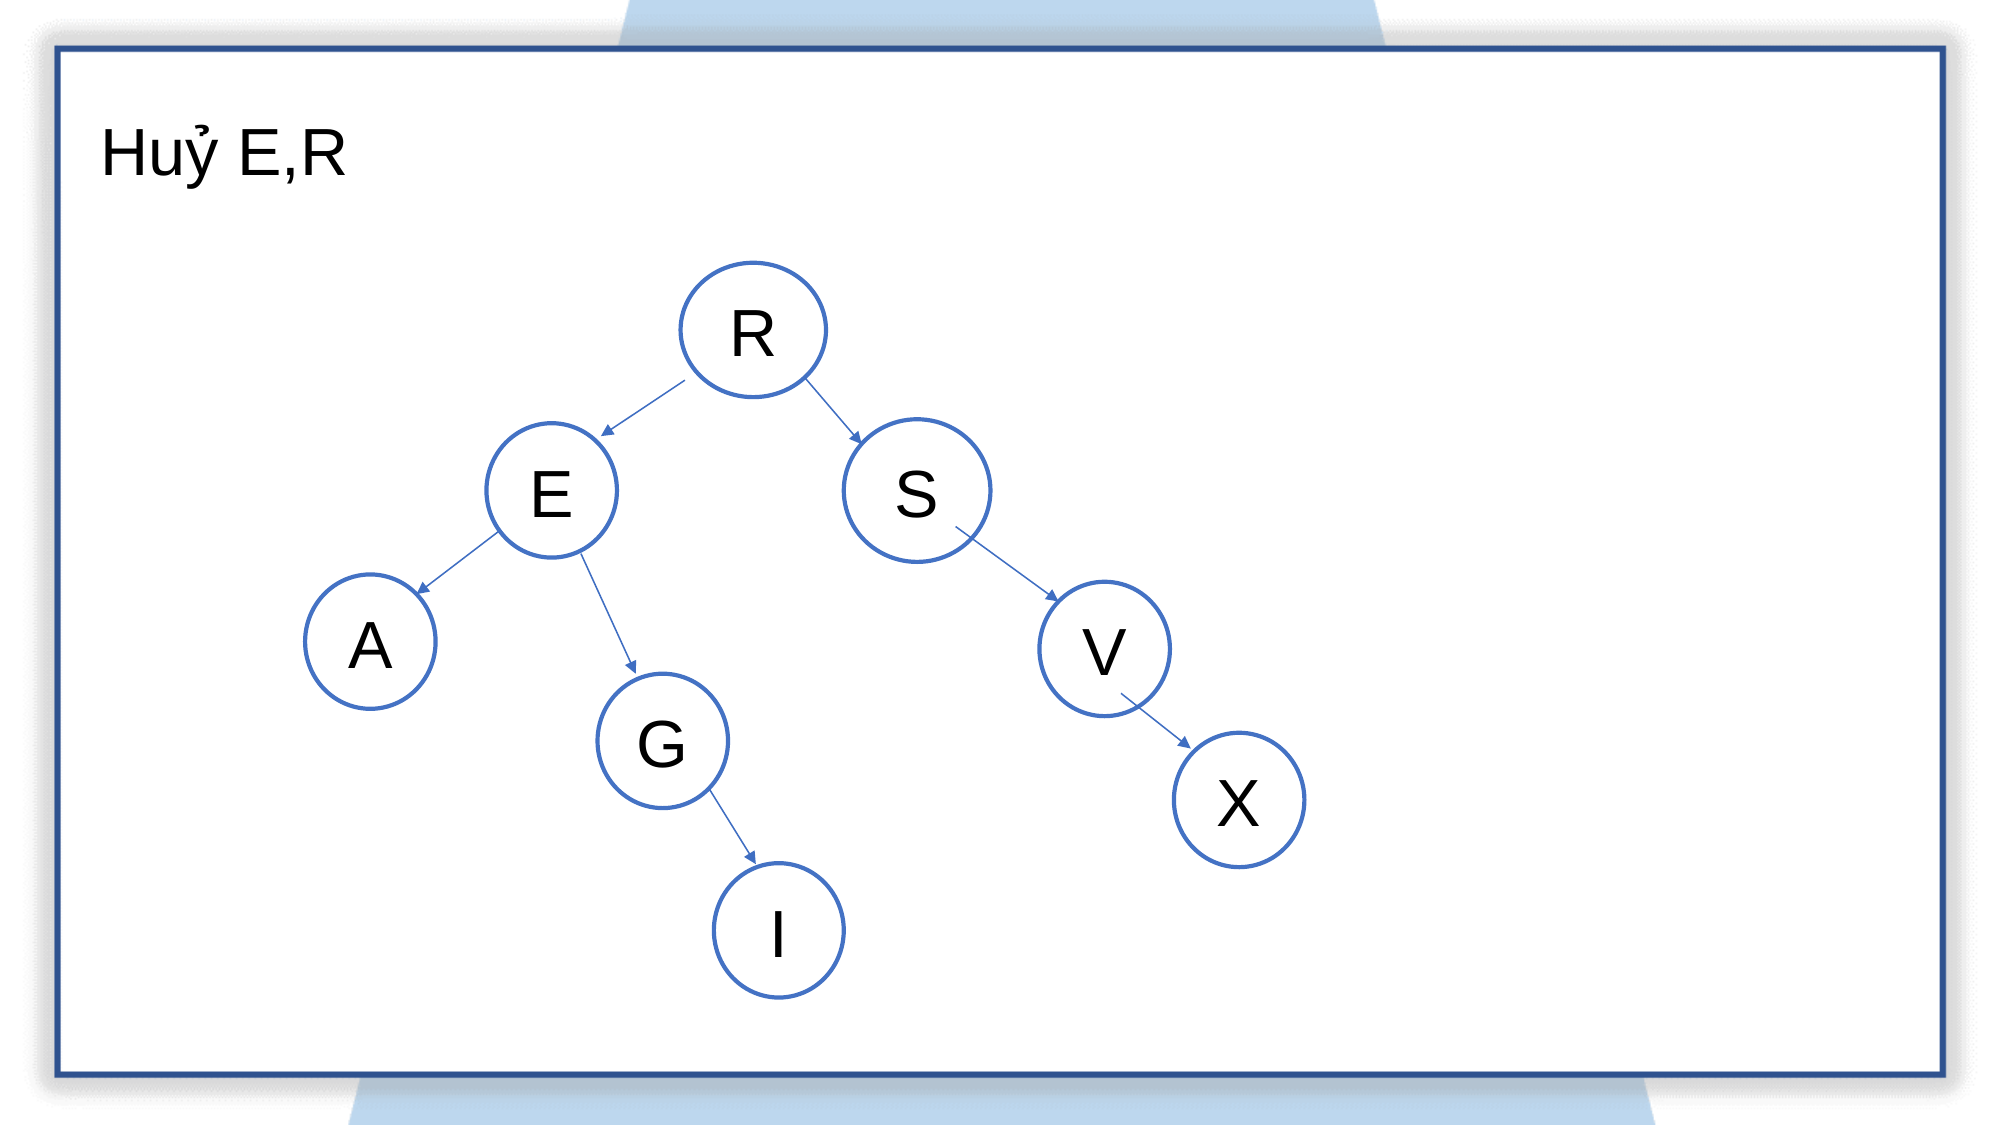

Huỷ E,R
R
S
E
A
V
G
X
I